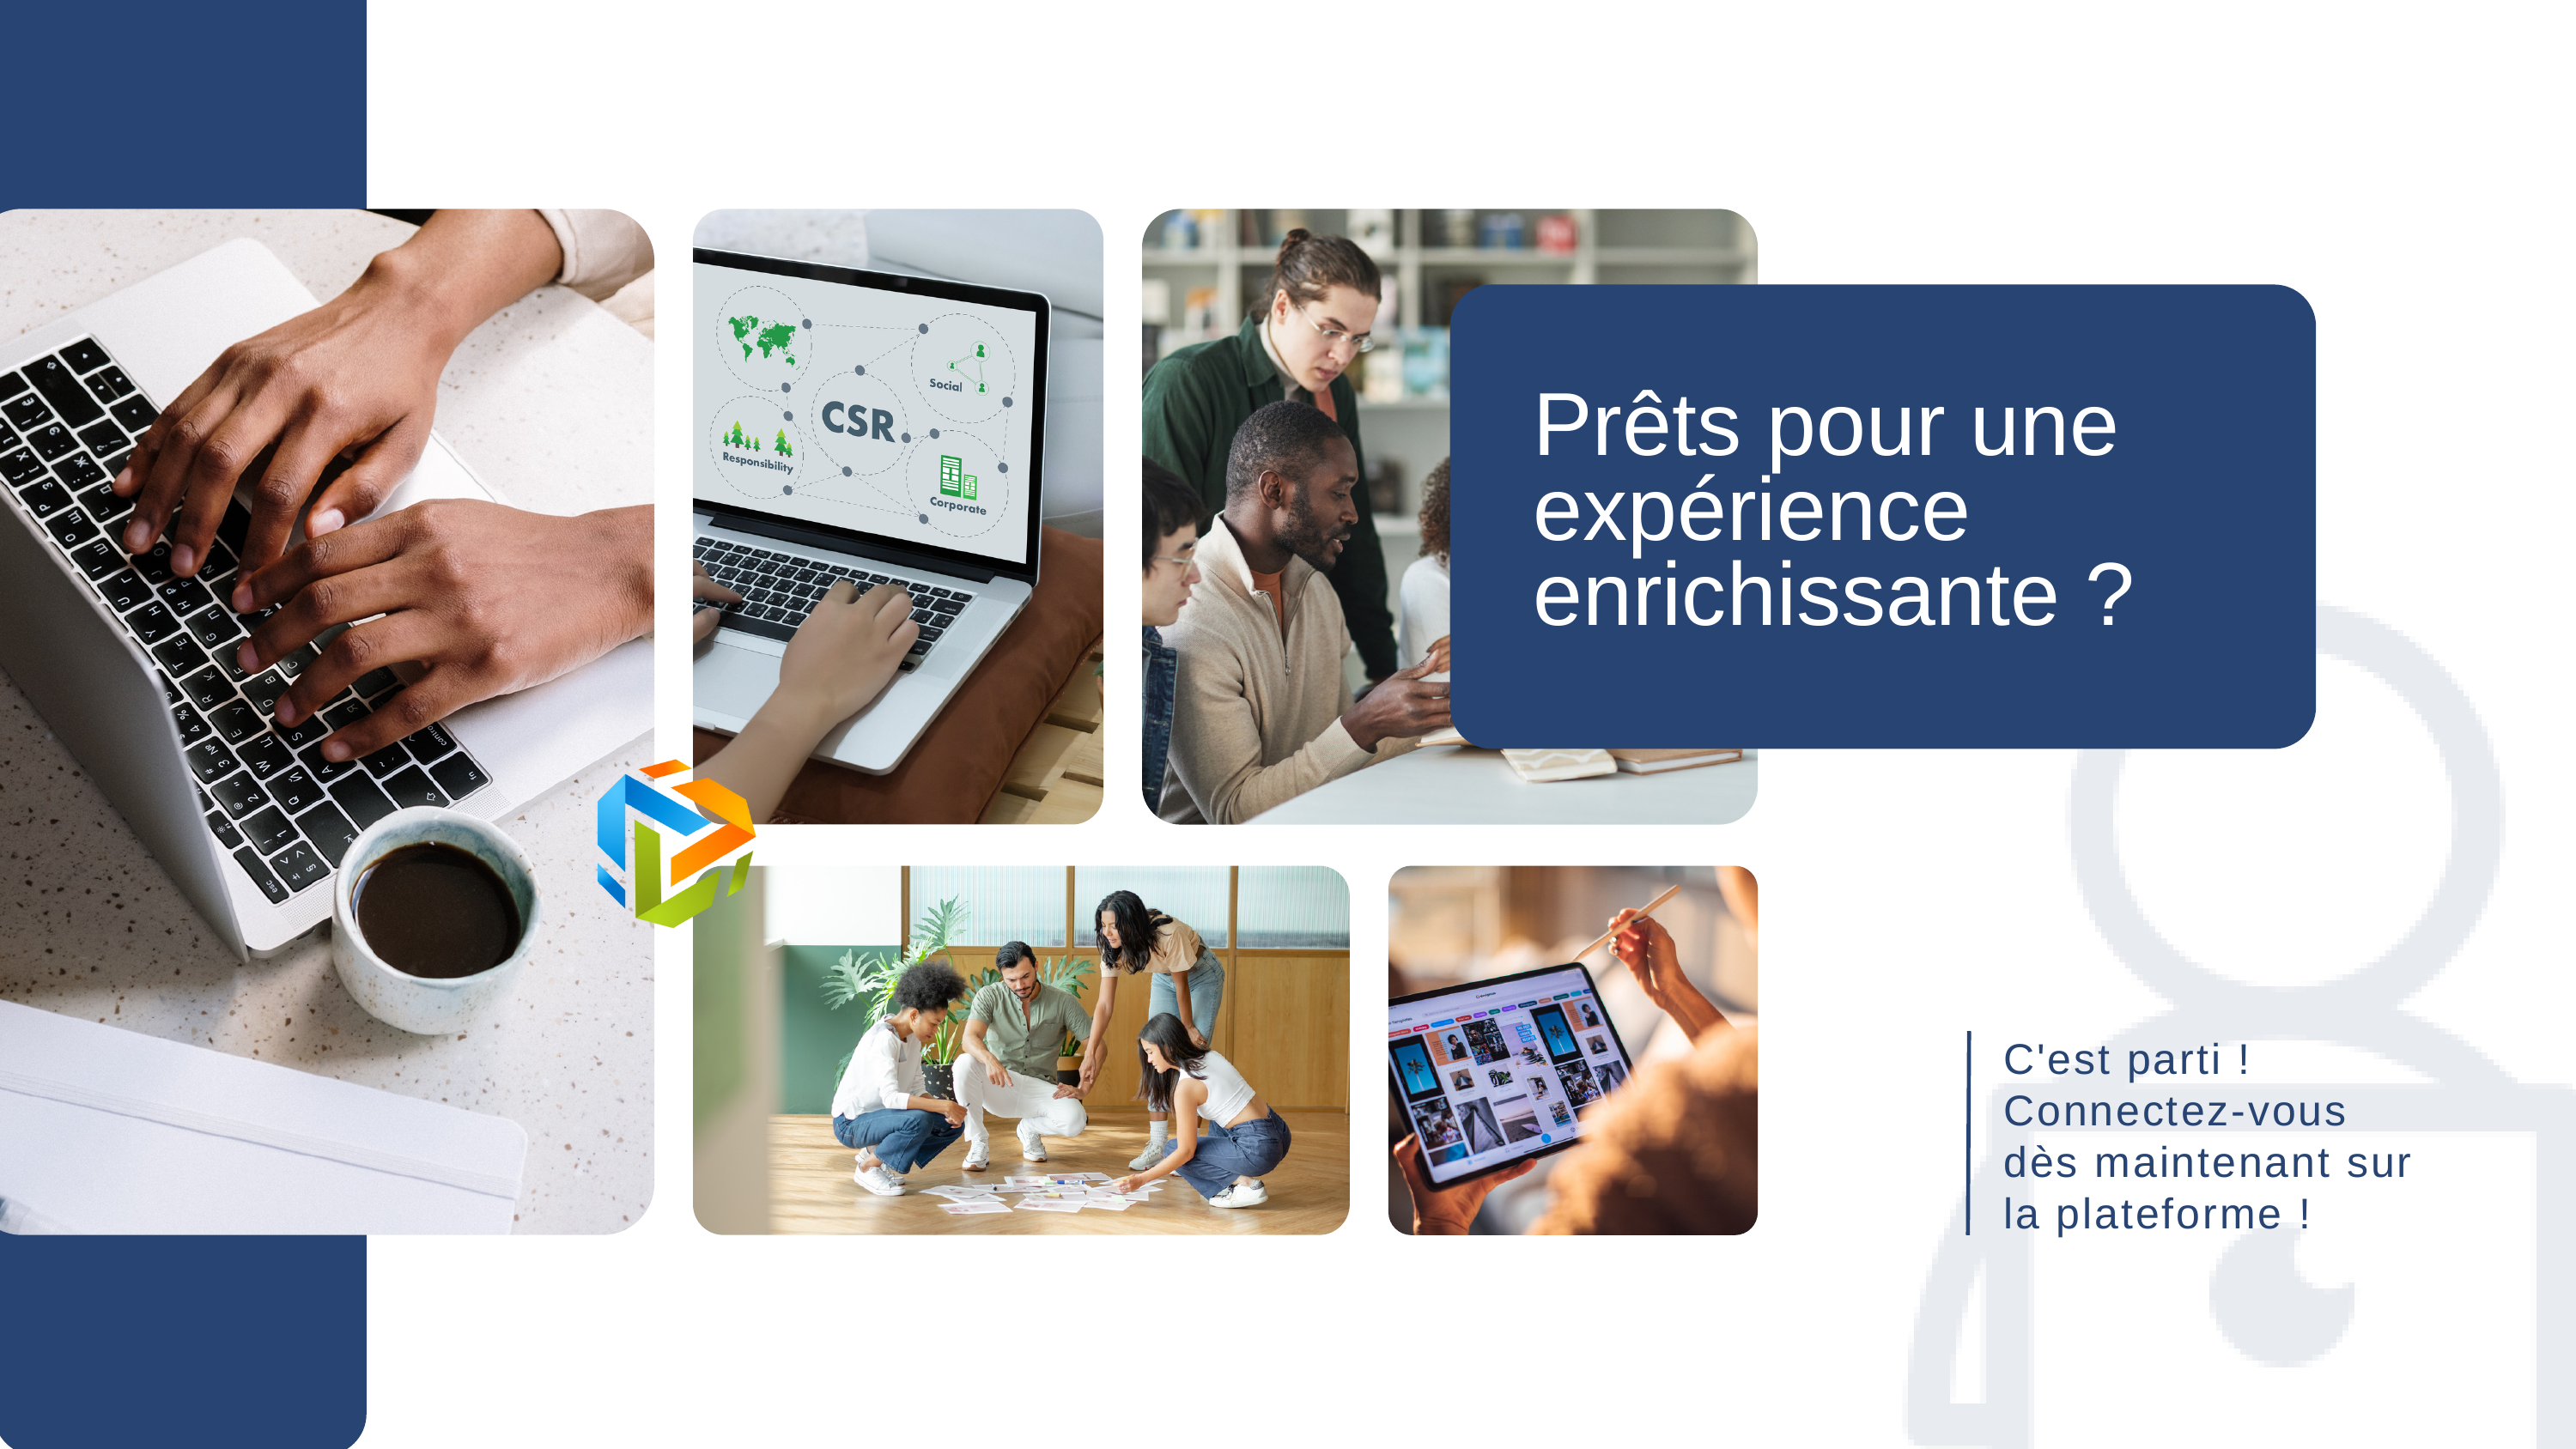

Prêts pour une expérience enrichissante ?

C'est parti ! Connectez-vous dès maintenant sur la plateforme !